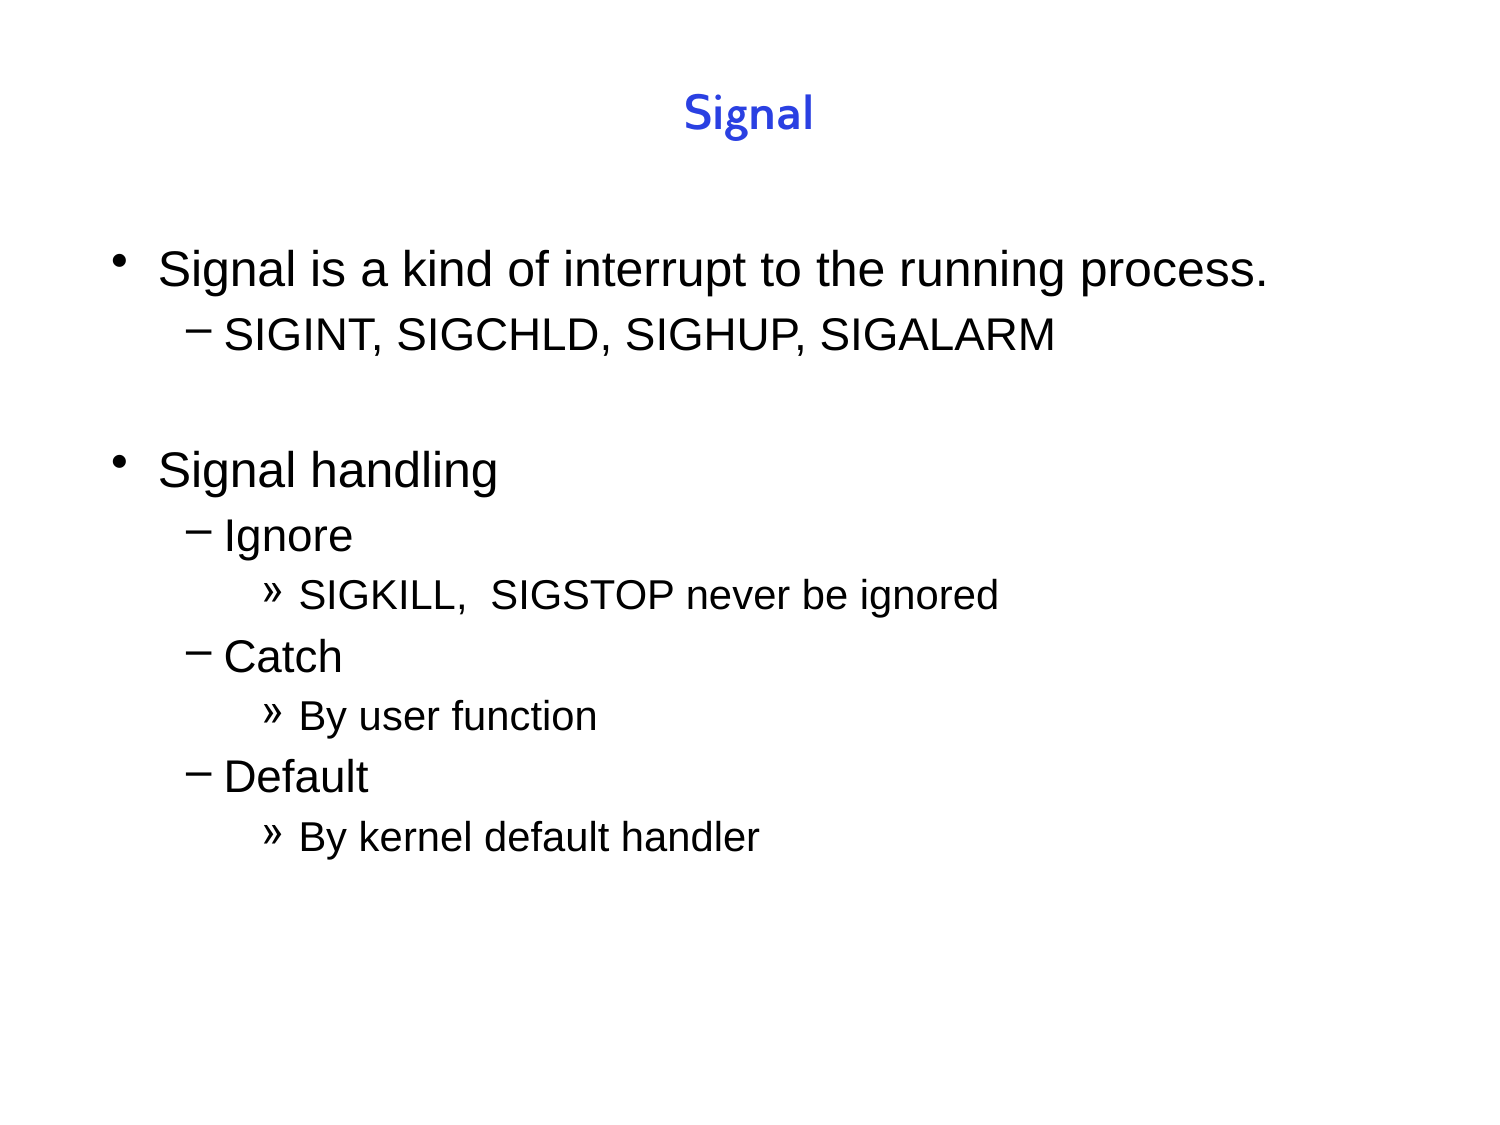

# Signal
Signal is a kind of interrupt to the running process.
SIGINT, SIGCHLD, SIGHUP, SIGALARM

Signal handling
Ignore
SIGKILL,  SIGSTOP never be ignored
Catch
By user function
Default
By kernel default handler